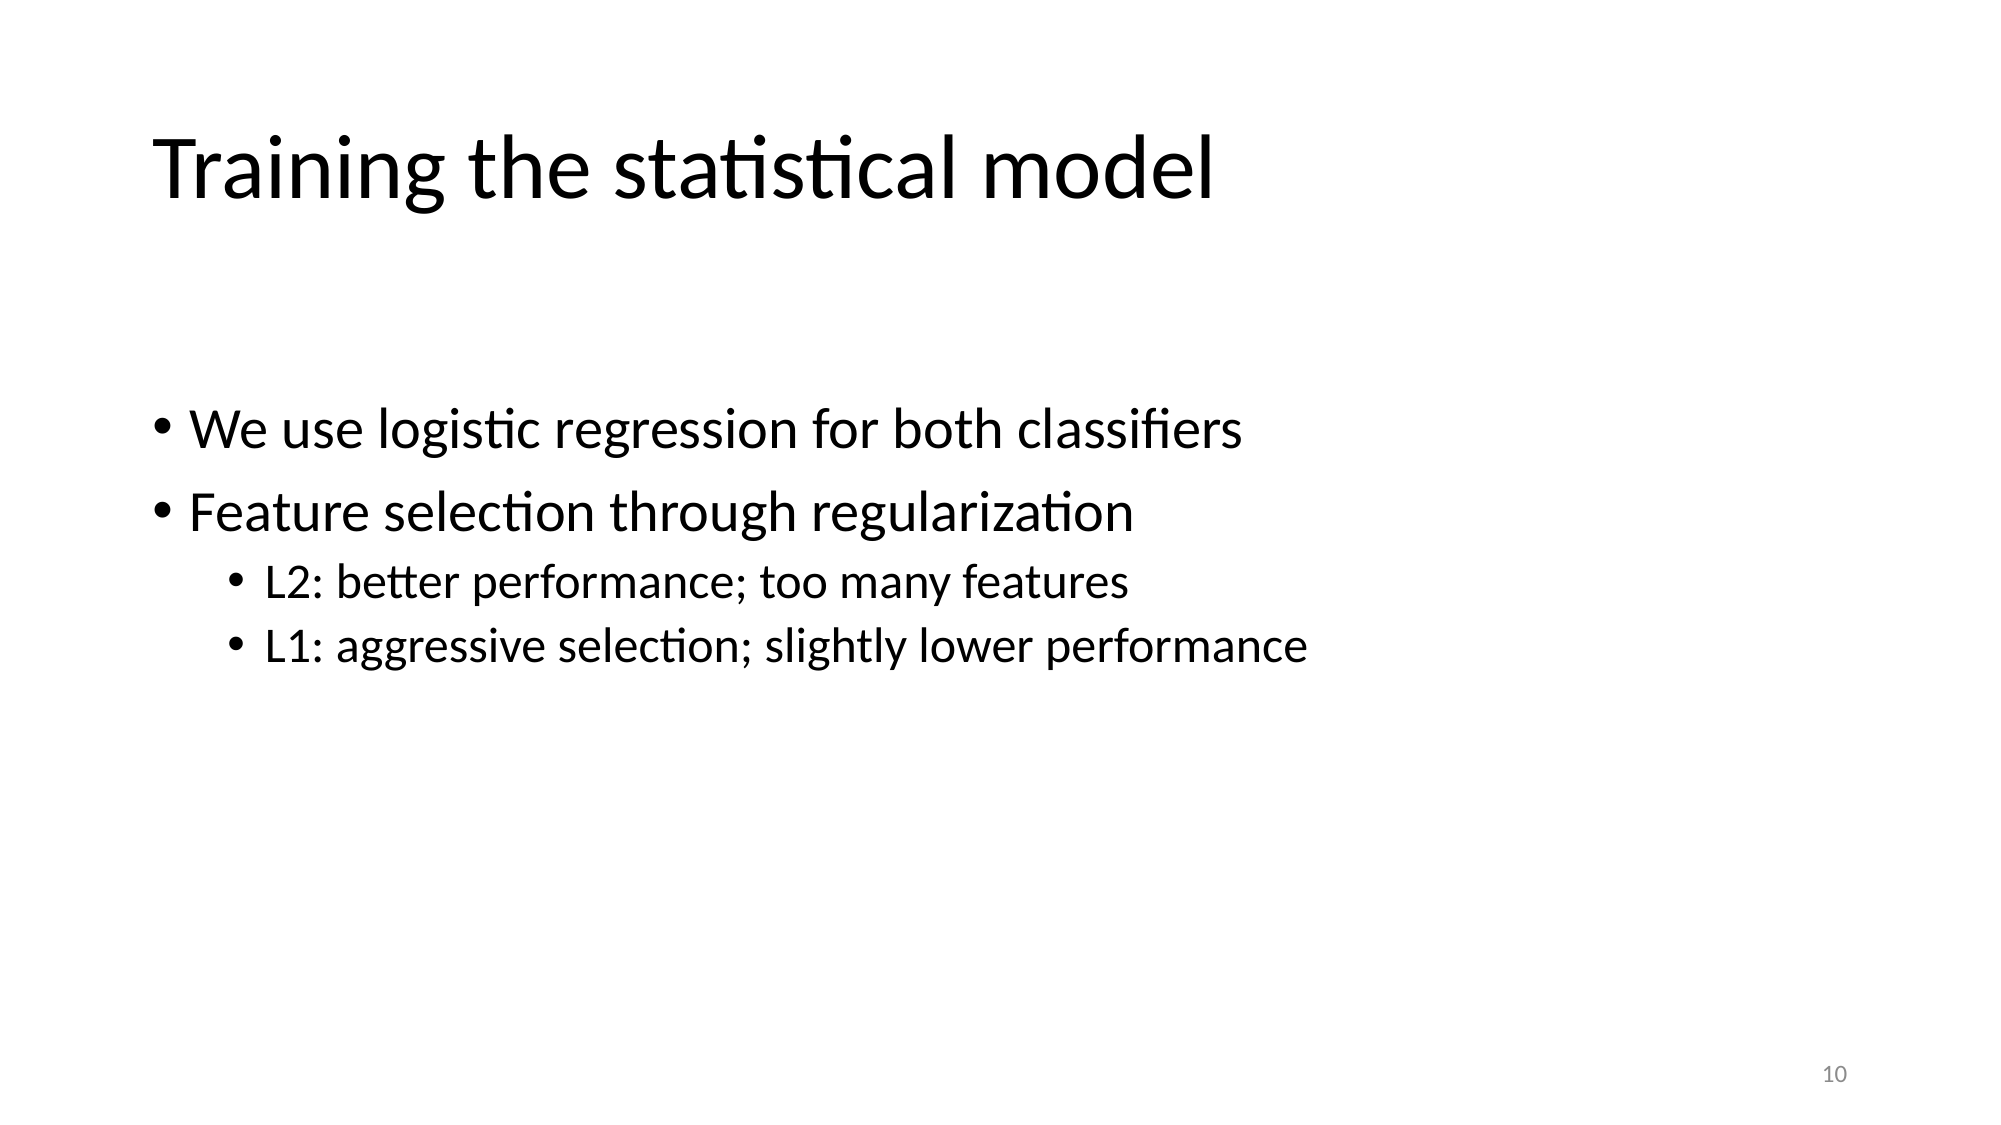

# Training the statistical model

We use logistic regression for both classifiers
Feature selection through regularization
L2: better performance; too many features
L1: aggressive selection; slightly lower performance
10